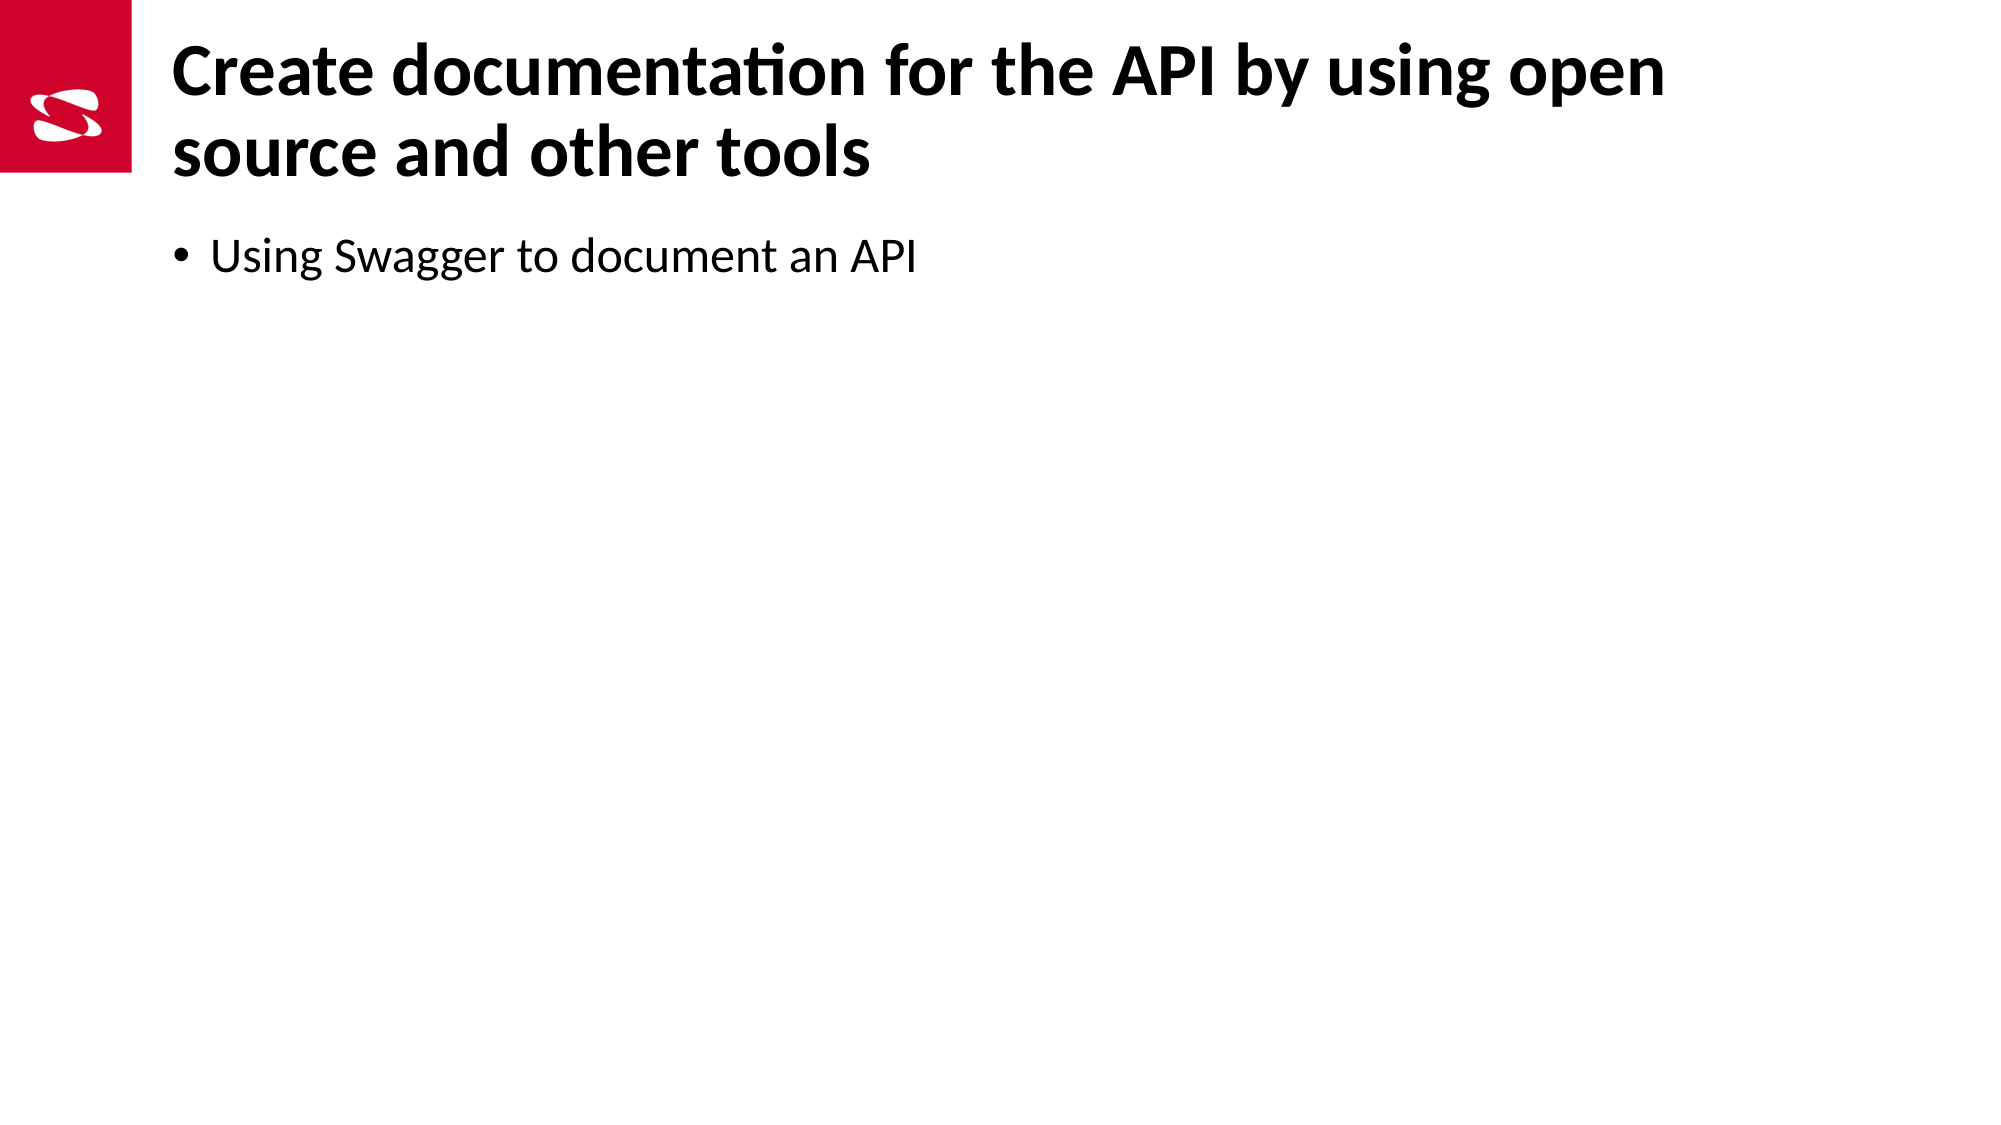

# Create documentation for the API by using open source and other tools
Using Swagger to document an API